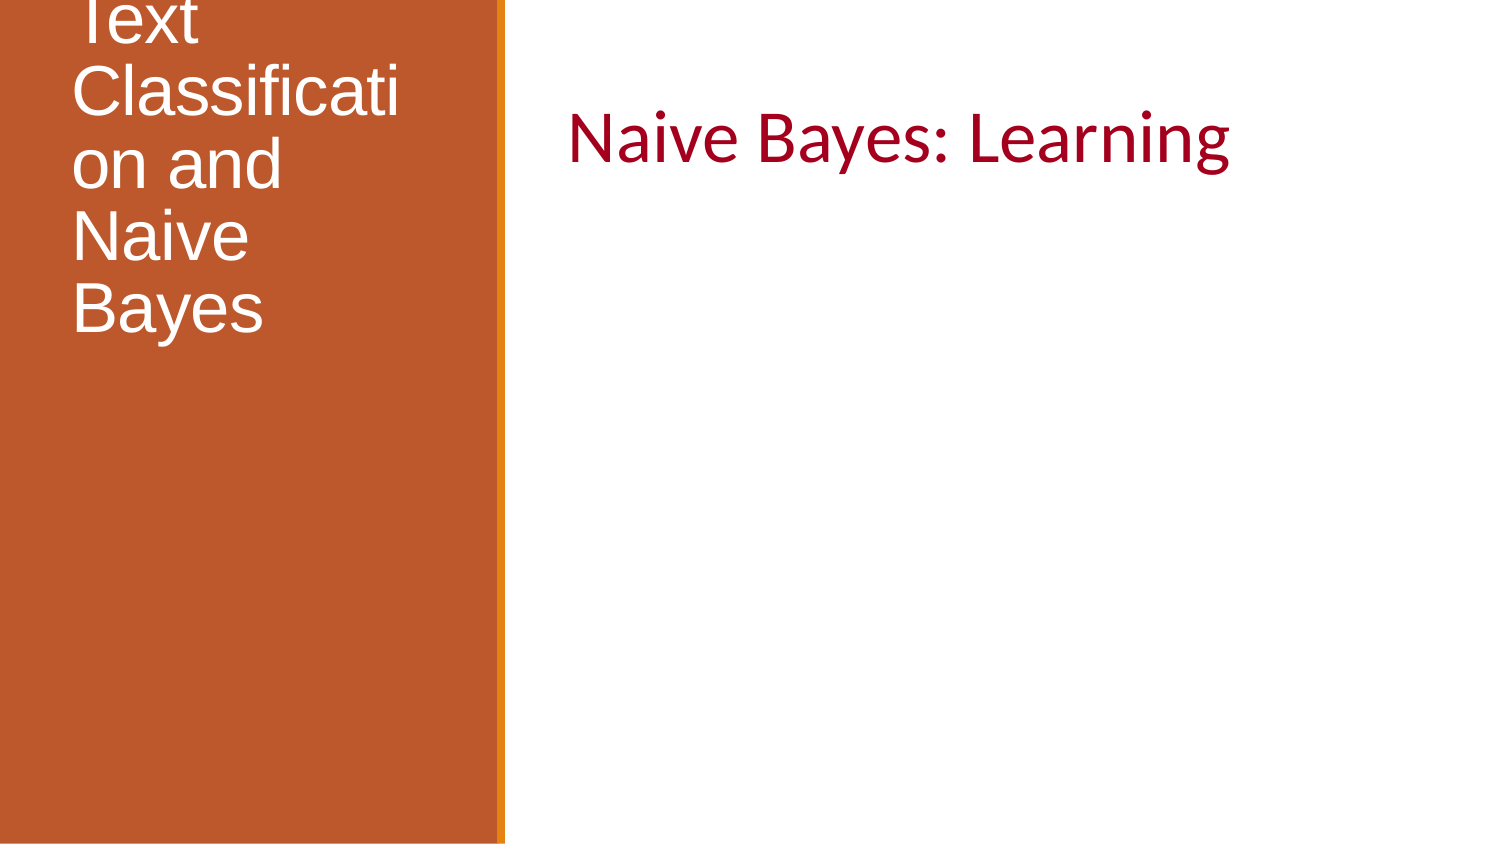

# Text Classification and Naive Bayes
Naive Bayes: Learning